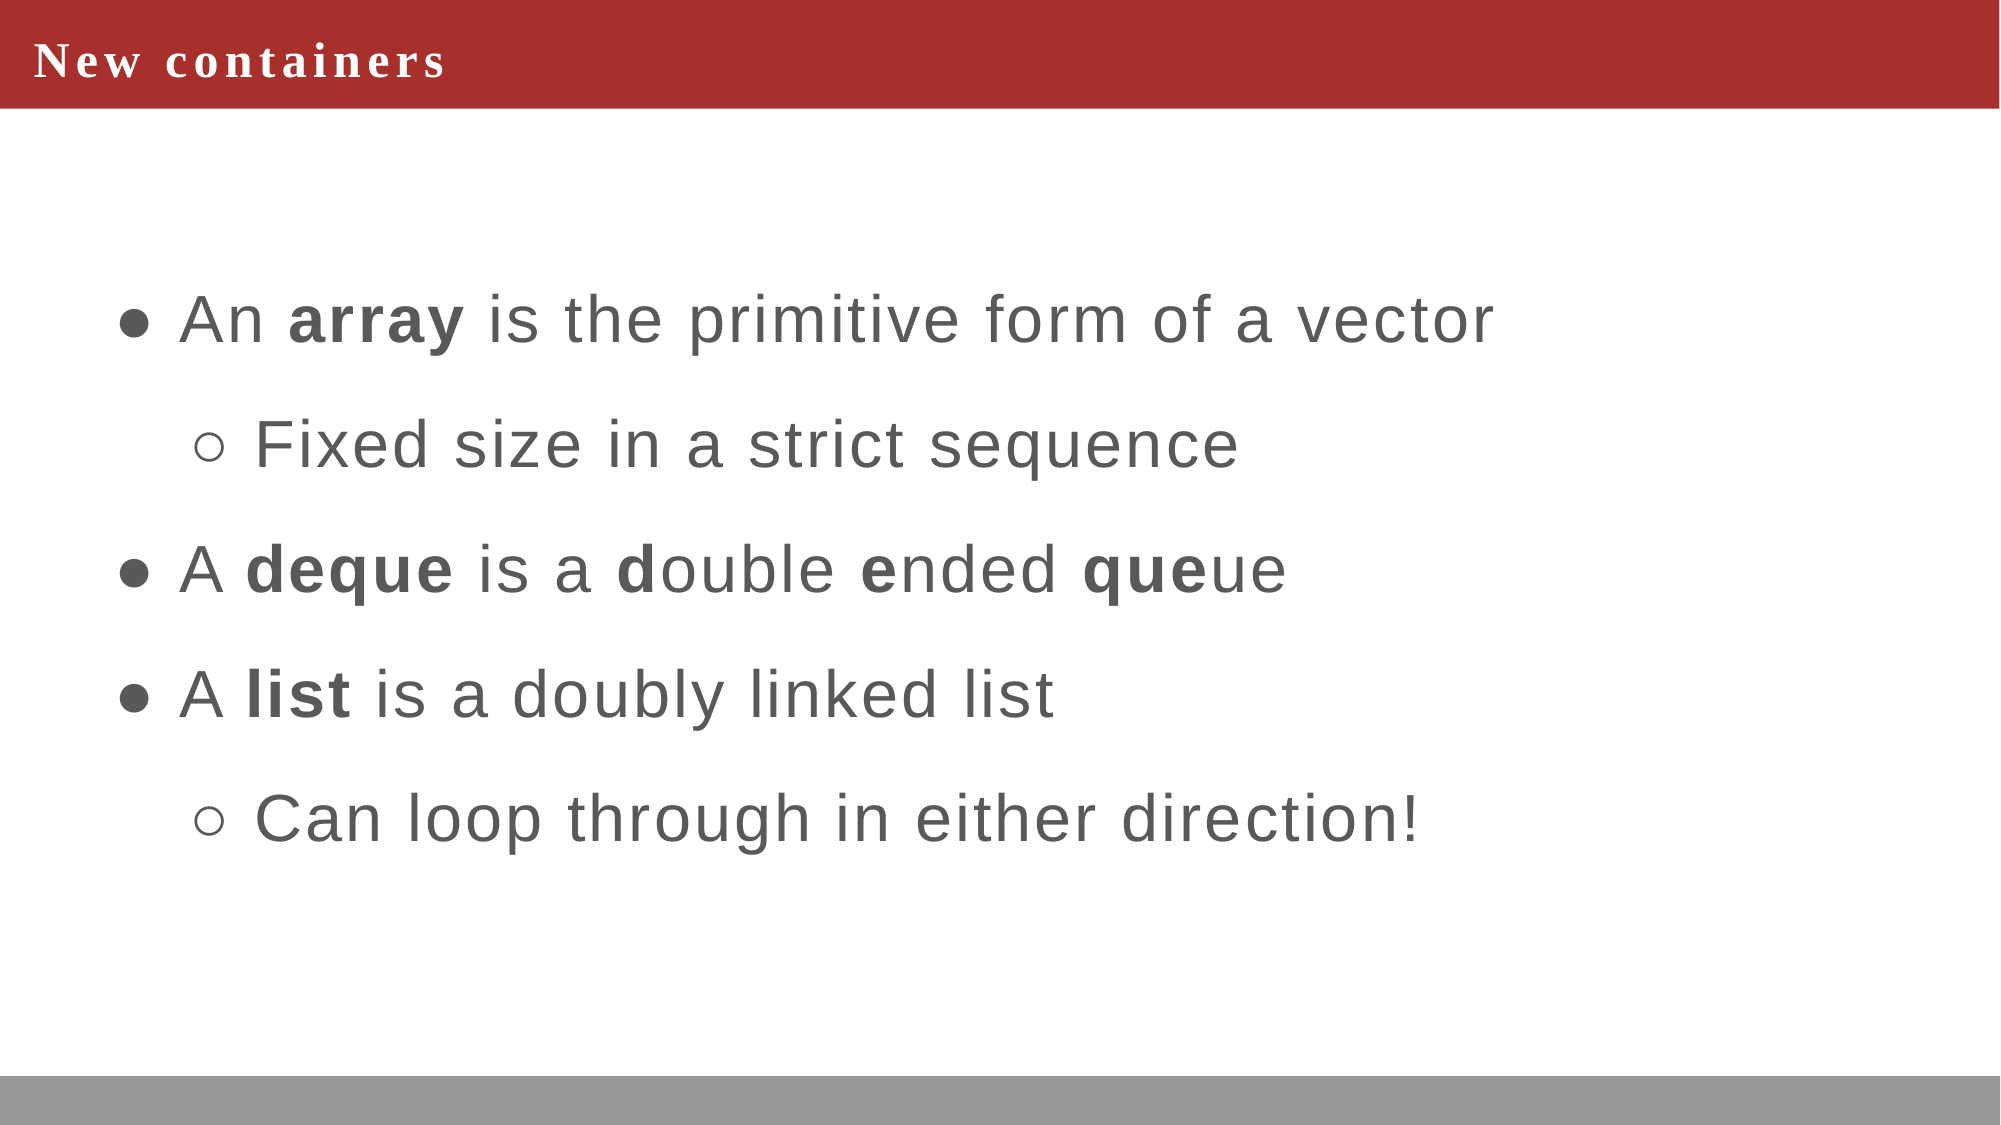

# New containers
● An array is the primitive form of a vector
○ Fixed size in a strict sequence
● A deque is a double ended queue
● A list is a doubly linked list
○ Can loop through in either direction!
64